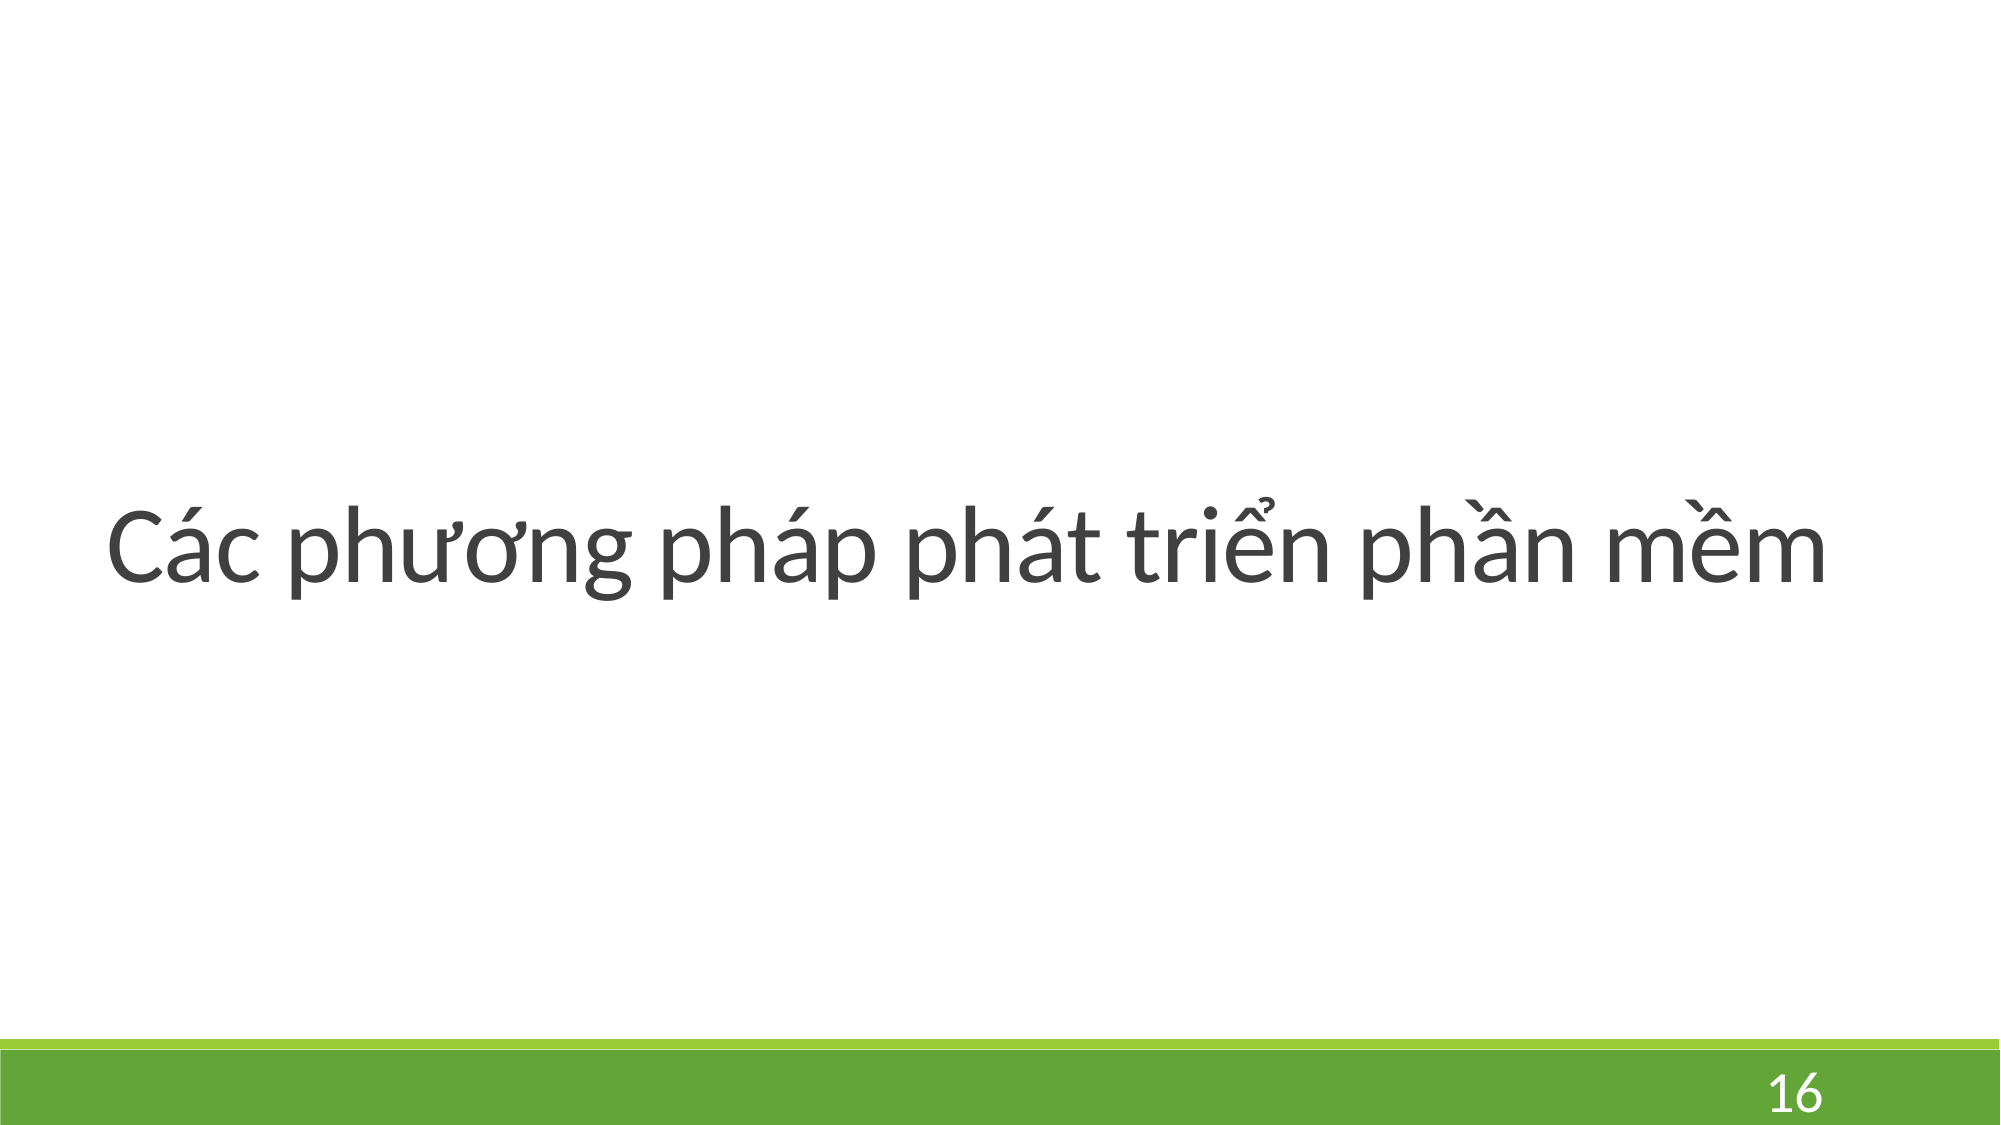

Các phương pháp phát triển phần mềm
16